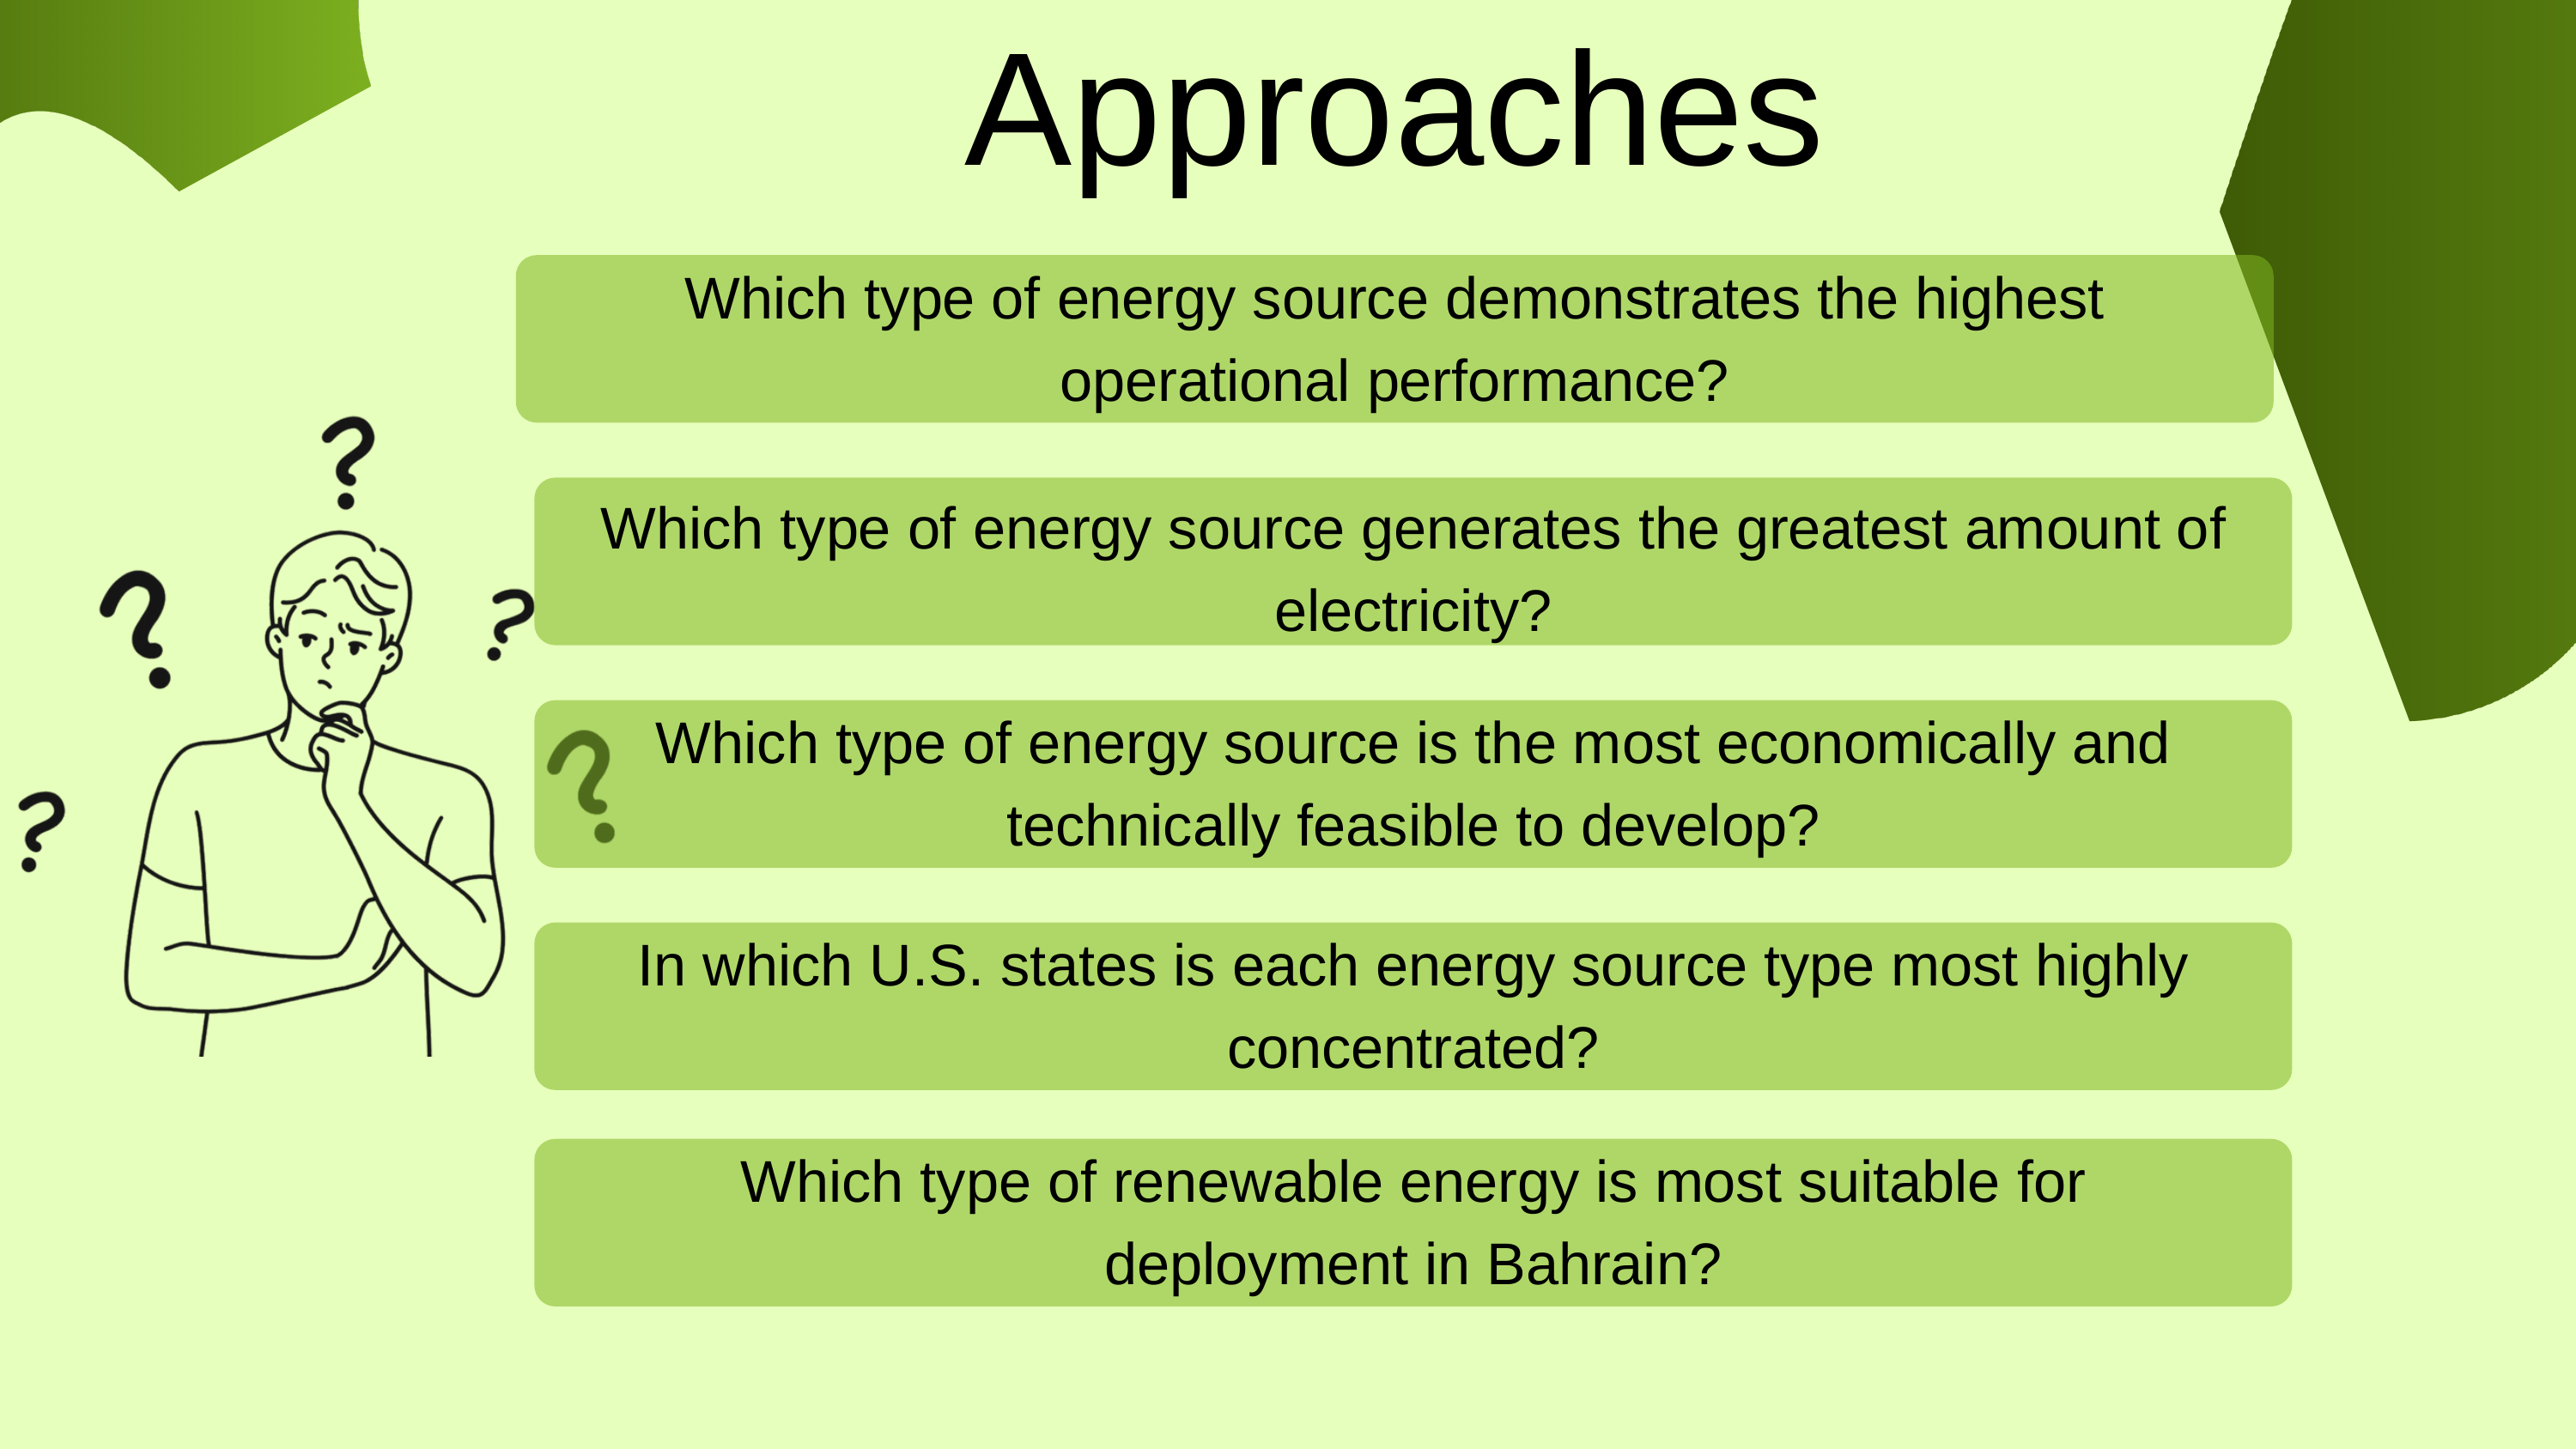

Approaches
Which type of energy source demonstrates the highest operational performance?

Which type of energy source generates the greatest amount of electricity?
Which type of energy source is the most economically and technically feasible to develop?

In which U.S. states is each energy source type most highly concentrated?

Which type of renewable energy is most suitable for deployment in Bahrain?